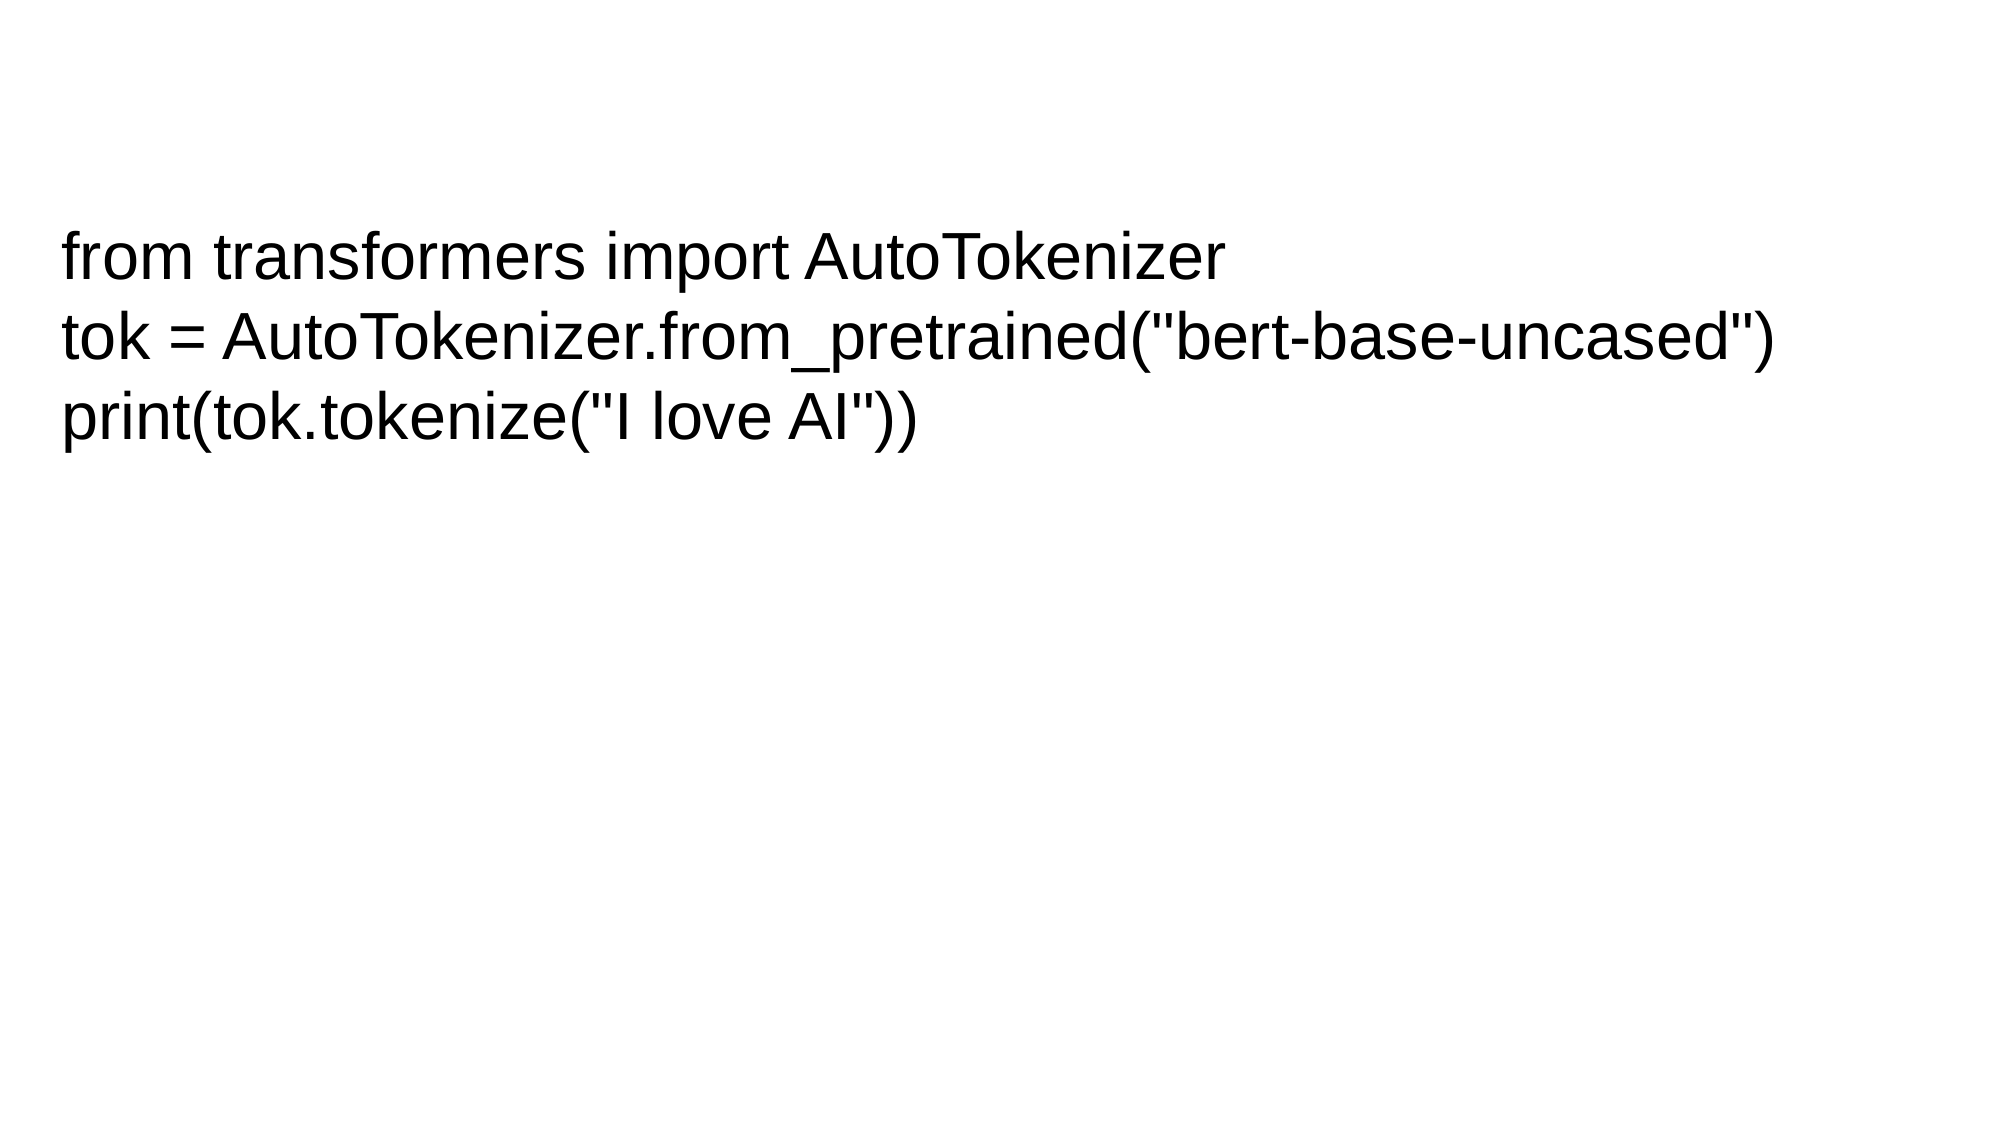

from transformers import AutoTokenizer
tok = AutoTokenizer.from_pretrained("bert-base-uncased")
print(tok.tokenize("I love AI"))